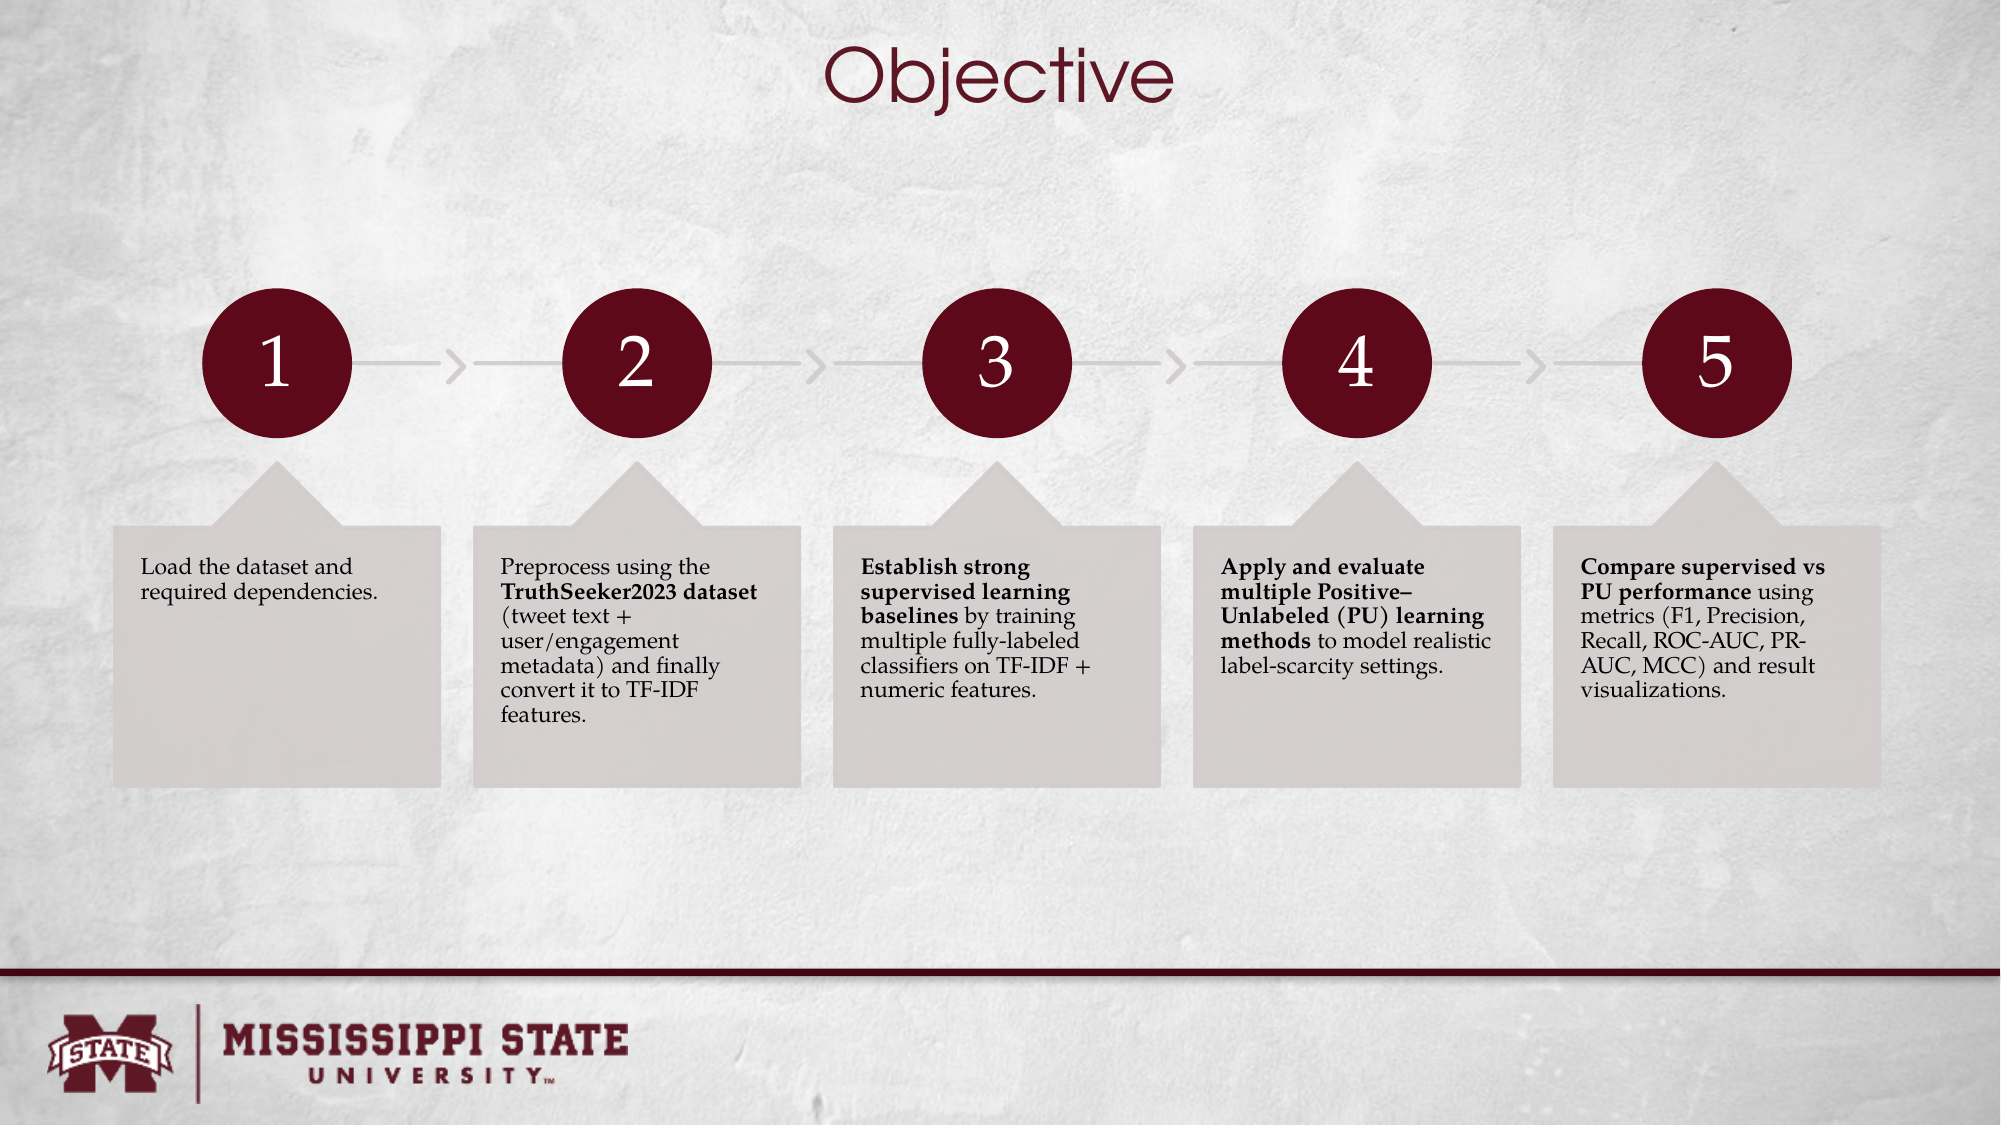

# Objective
1
Load the dataset and required dependencies.
2
Preprocess using the TruthSeeker2023 dataset (tweet text + user/engagement metadata) and finally convert it to TF-IDF features.
3
Establish strong supervised learning baselines by training multiple fully-labeled classifiers on TF-IDF + numeric features.
4
Apply and evaluate multiple Positive–Unlabeled (PU) learning methods to model realistic label-scarcity settings.
5
Compare supervised vs PU performance using metrics (F1, Precision, Recall, ROC-AUC, PR-AUC, MCC) and result visualizations.